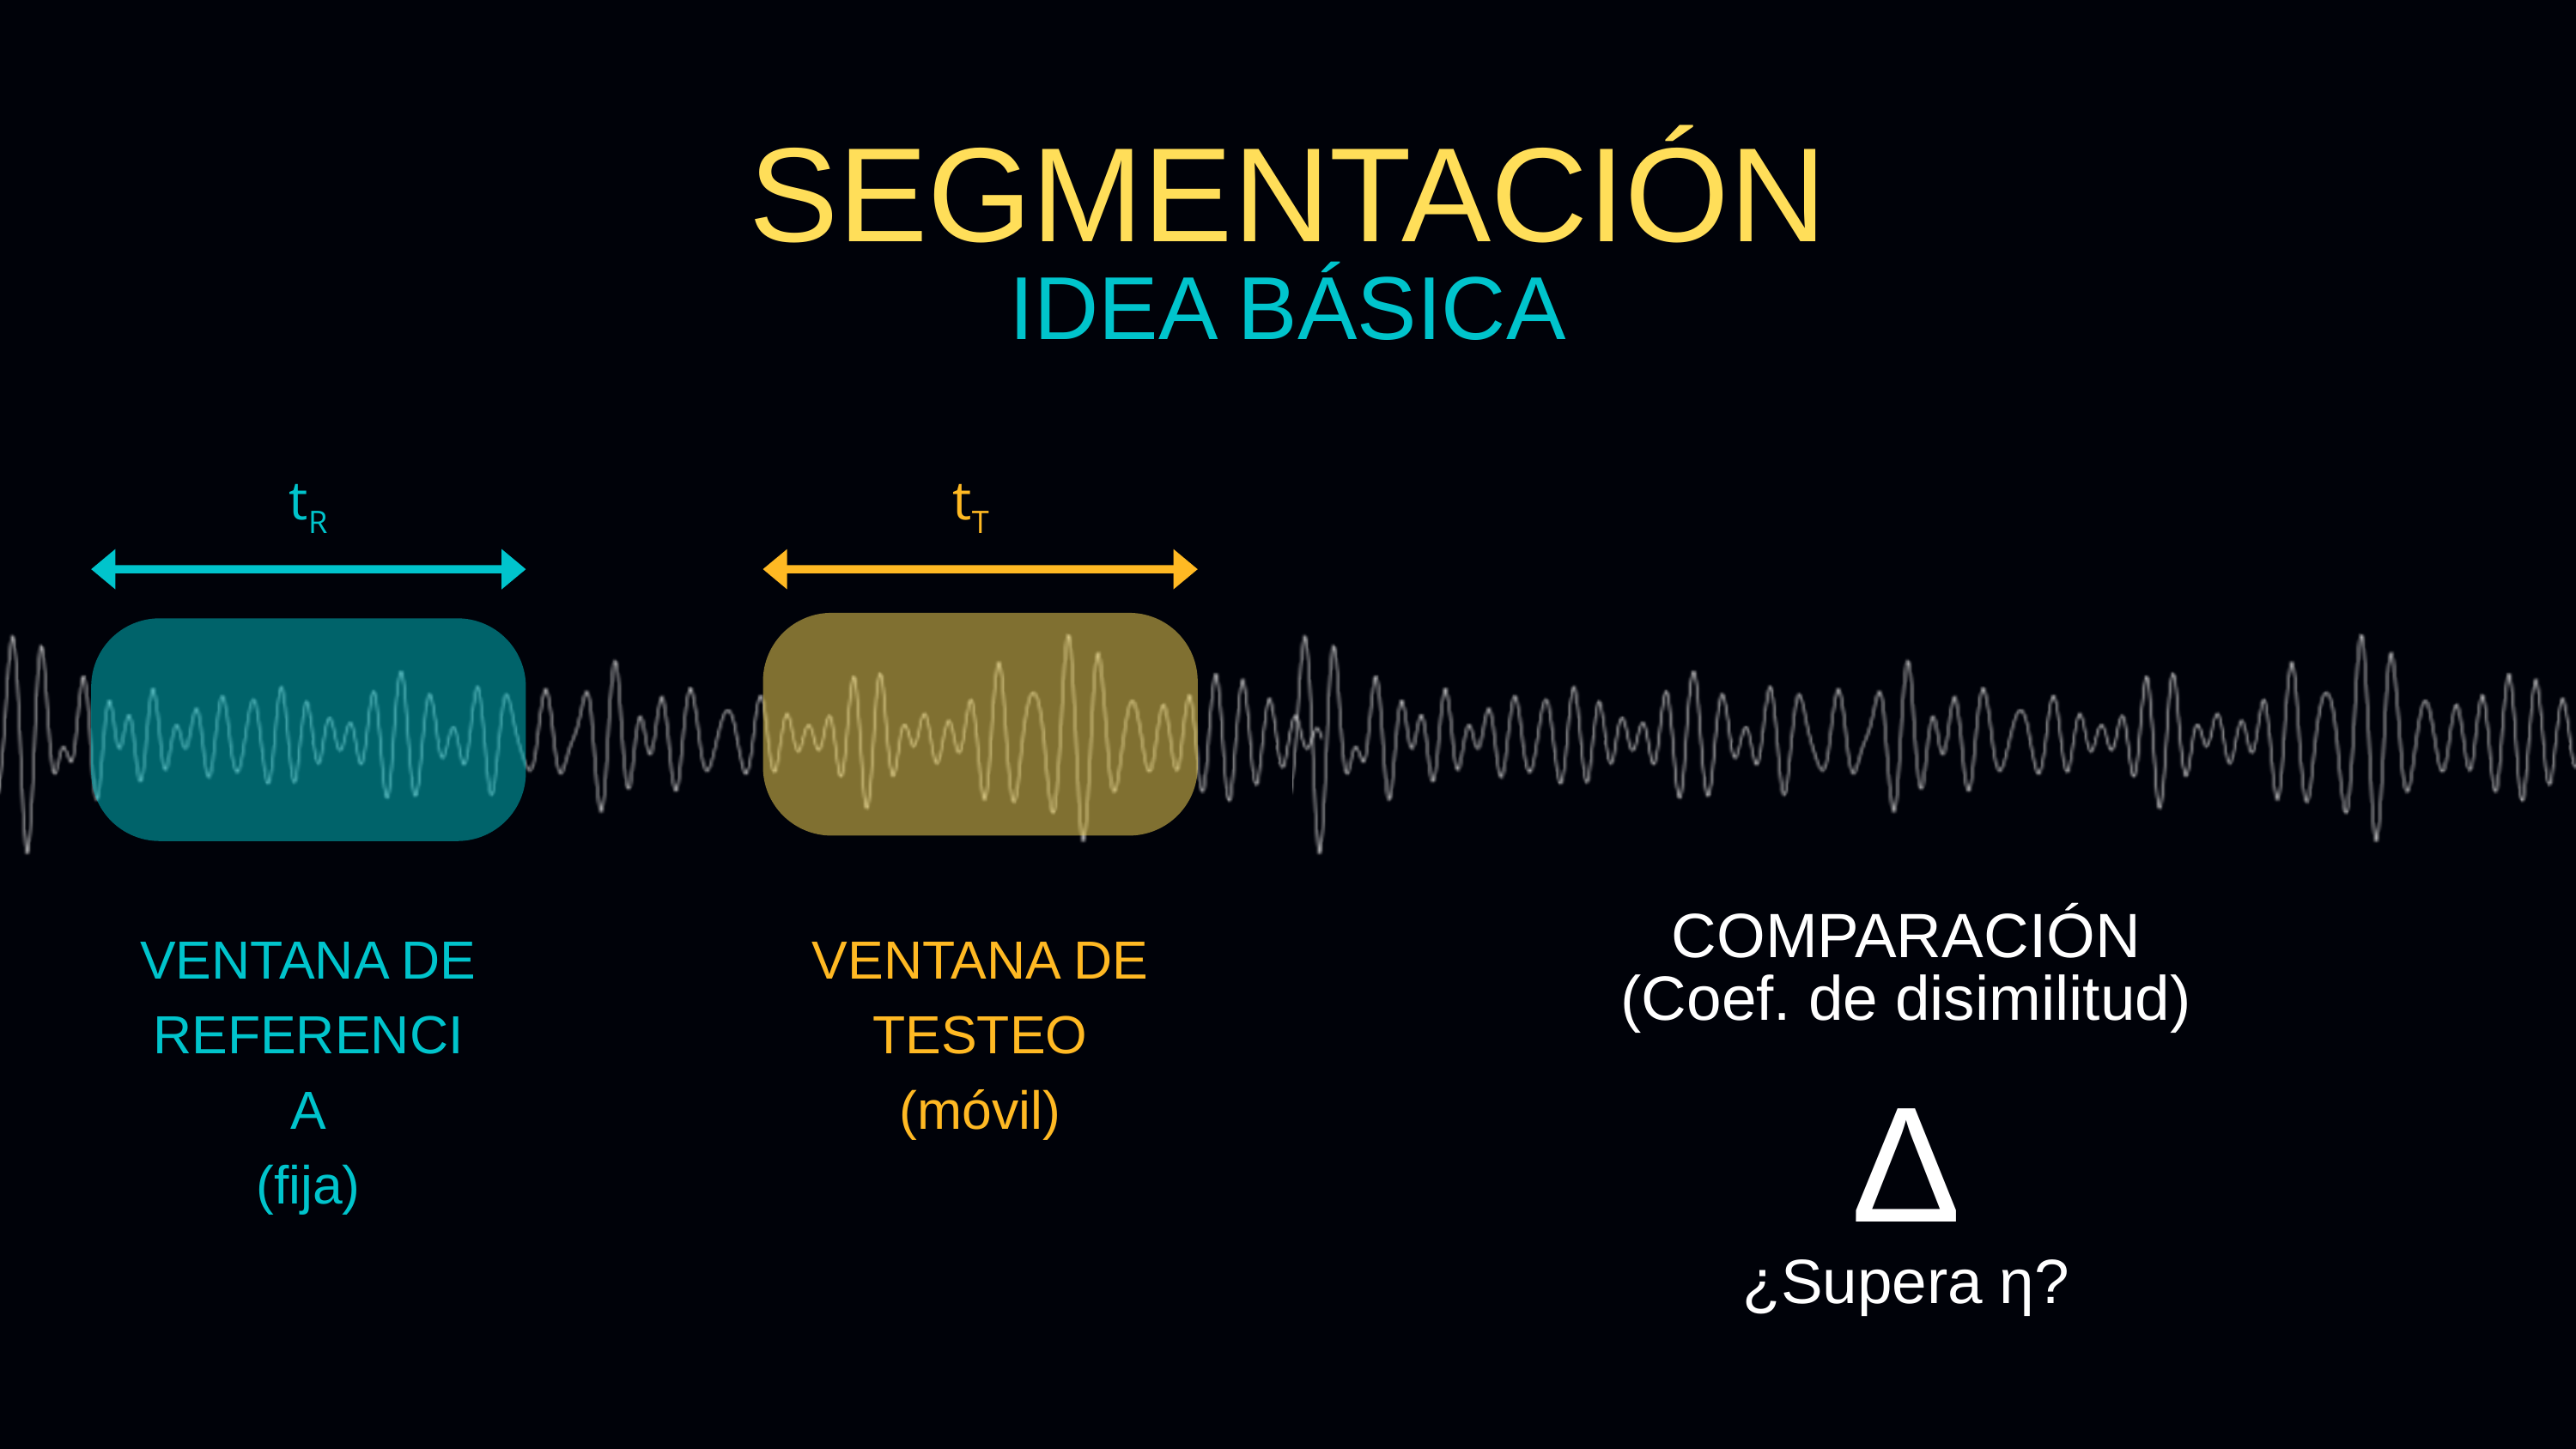

SEGMENTACIÓN
IDEA BÁSICA
tR
tT

COMPARACIÓN
(Coef. de disimilitud)
VENTANA DE
REFERENCIA
(fija)
VENTANA DE
TESTEO
(móvil)
∆
¿Supera η?